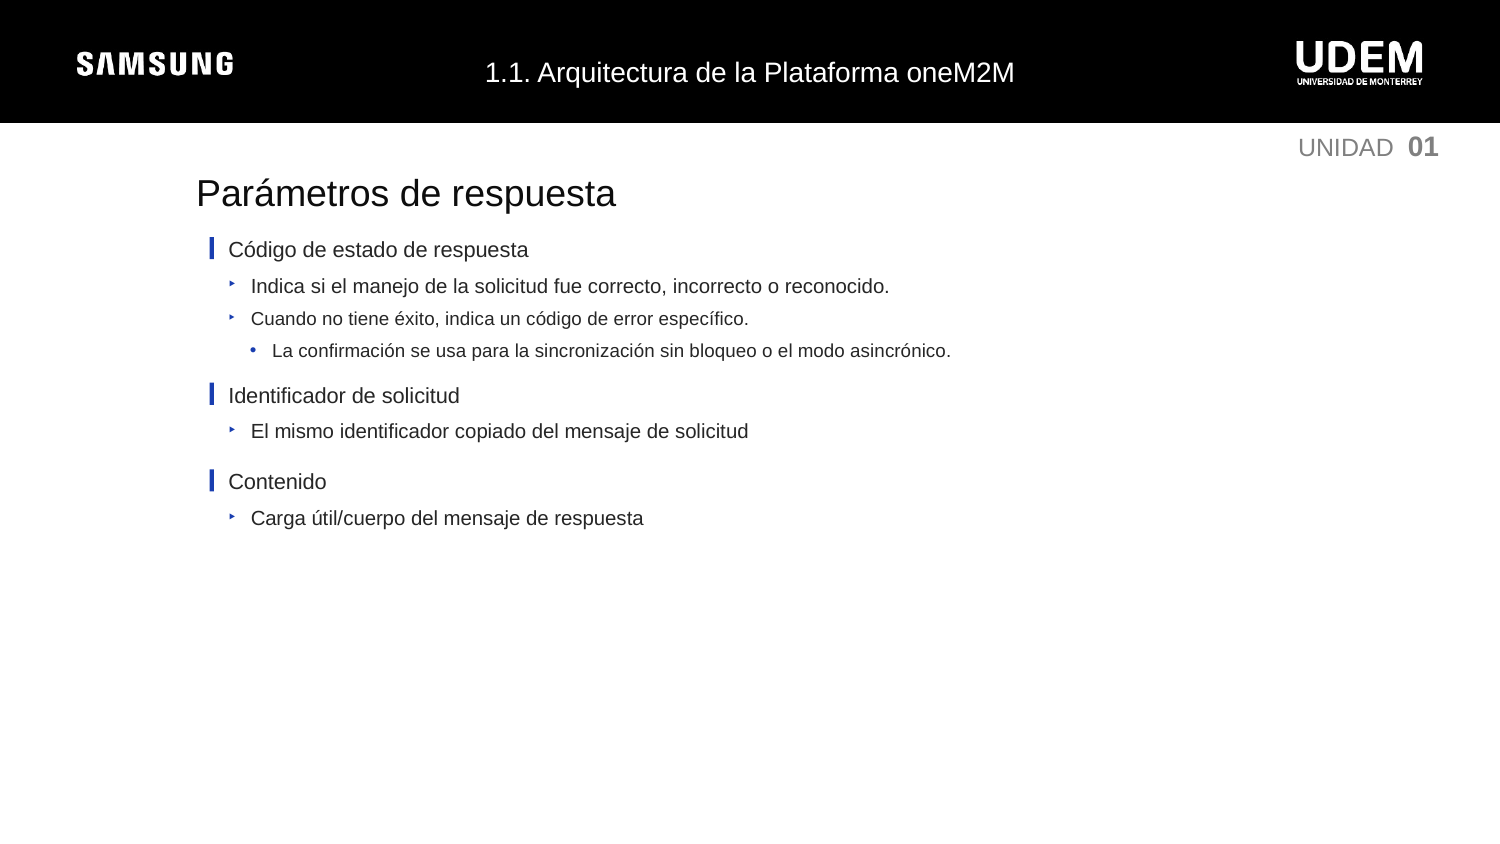

1.1. Arquitectura de la Plataforma oneM2M
UNIDAD  01
Parámetros de respuesta
Código de estado de respuesta

Indica si el manejo de la solicitud fue correcto, incorrecto o reconocido.
Cuando no tiene éxito, indica un código de error específico.
La confirmación se usa para la sincronización sin bloqueo o el modo asincrónico.
Identificador de solicitud

El mismo identificador copiado del mensaje de solicitud
Contenido

Carga útil/cuerpo del mensaje de respuesta